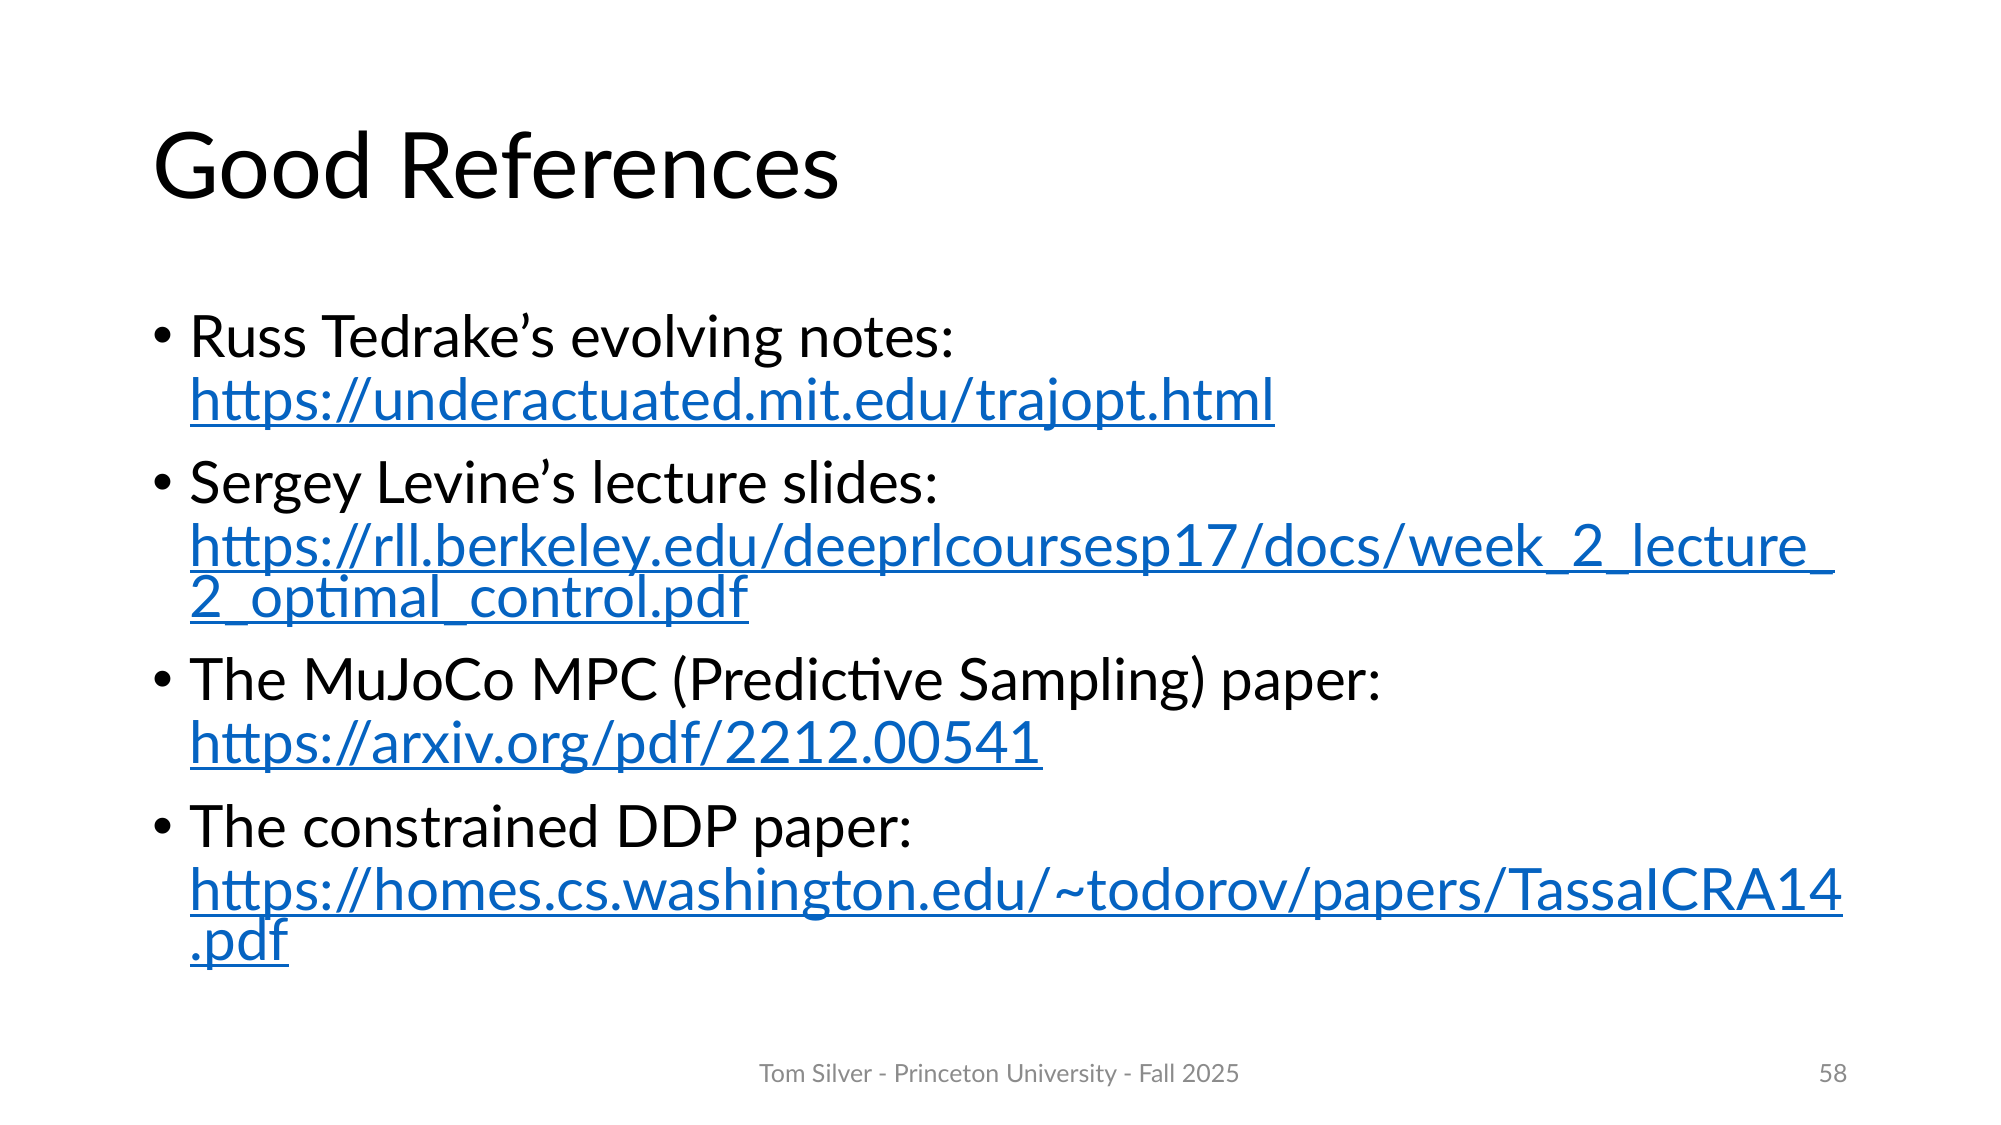

# Good References
Russ Tedrake’s evolving notes: https://underactuated.mit.edu/trajopt.html
Sergey Levine’s lecture slides: https://rll.berkeley.edu/deeprlcoursesp17/docs/week_2_lecture_2_optimal_control.pdf
The MuJoCo MPC (Predictive Sampling) paper: https://arxiv.org/pdf/2212.00541
The constrained DDP paper: https://homes.cs.washington.edu/~todorov/papers/TassaICRA14.pdf
Tom Silver - Princeton University - Fall 2025
58